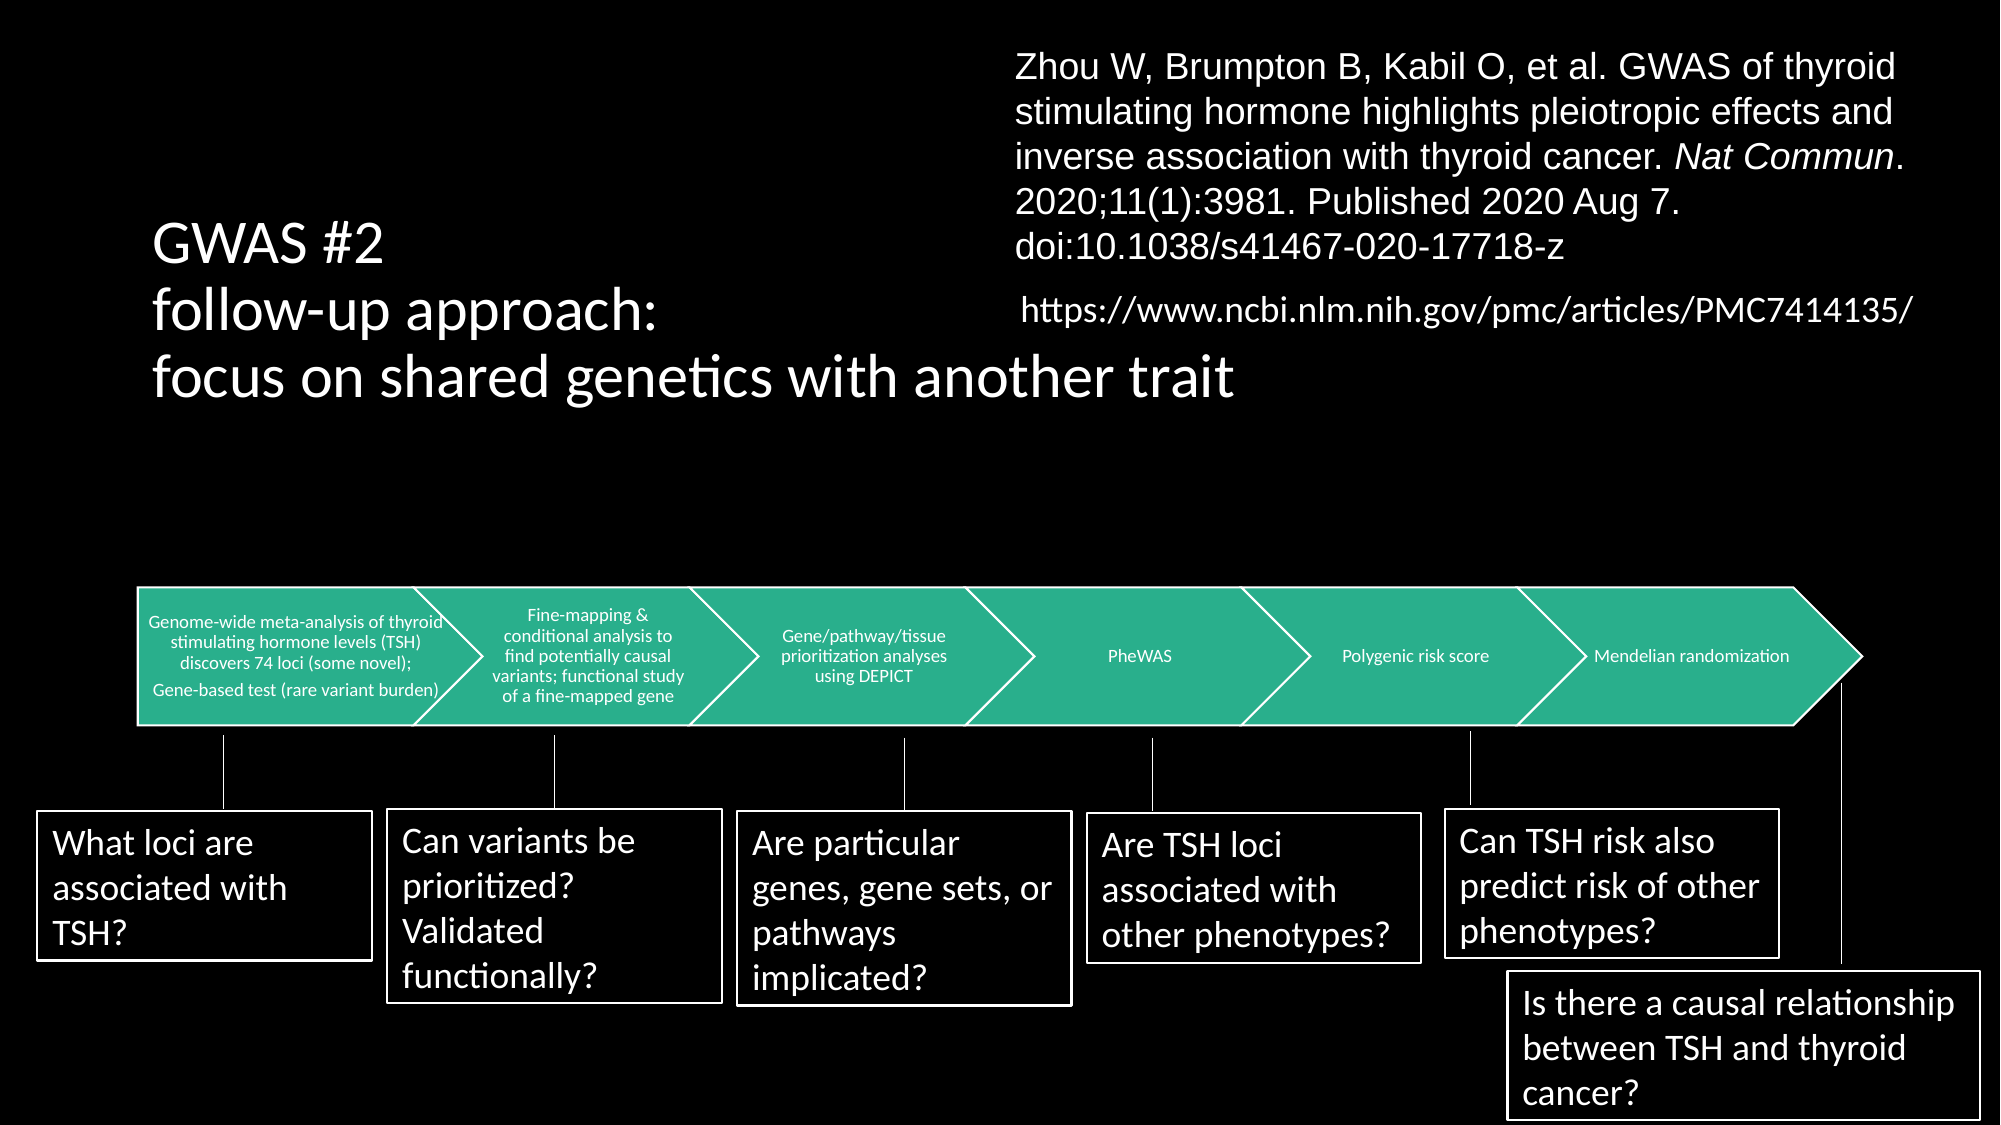

Zhou W, Brumpton B, Kabil O, et al. GWAS of thyroid stimulating hormone highlights pleiotropic effects and inverse association with thyroid cancer. Nat Commun. 2020;11(1):3981. Published 2020 Aug 7. doi:10.1038/s41467-020-17718-z
# GWAS #2 follow-up approach: focus on shared genetics with another trait
https://www.ncbi.nlm.nih.gov/pmc/articles/PMC7414135/
Genome-wide meta-analysis of thyroid stimulating hormone levels (TSH) discovers 74 loci (some novel);
Gene-based test (rare variant burden)
Fine-mapping & conditional analysis to find potentially causal variants; functional study of a fine-mapped gene
Gene/pathway/tissue prioritization analyses using DEPICT
PheWAS
Polygenic risk score
Mendelian randomization
Can TSH risk also predict risk of other phenotypes?
Can variants be prioritized? Validated functionally?
What loci are associated with TSH?
Are particular genes, gene sets, or pathways implicated?
Are TSH loci associated with other phenotypes?
Is there a causal relationship between TSH and thyroid cancer?